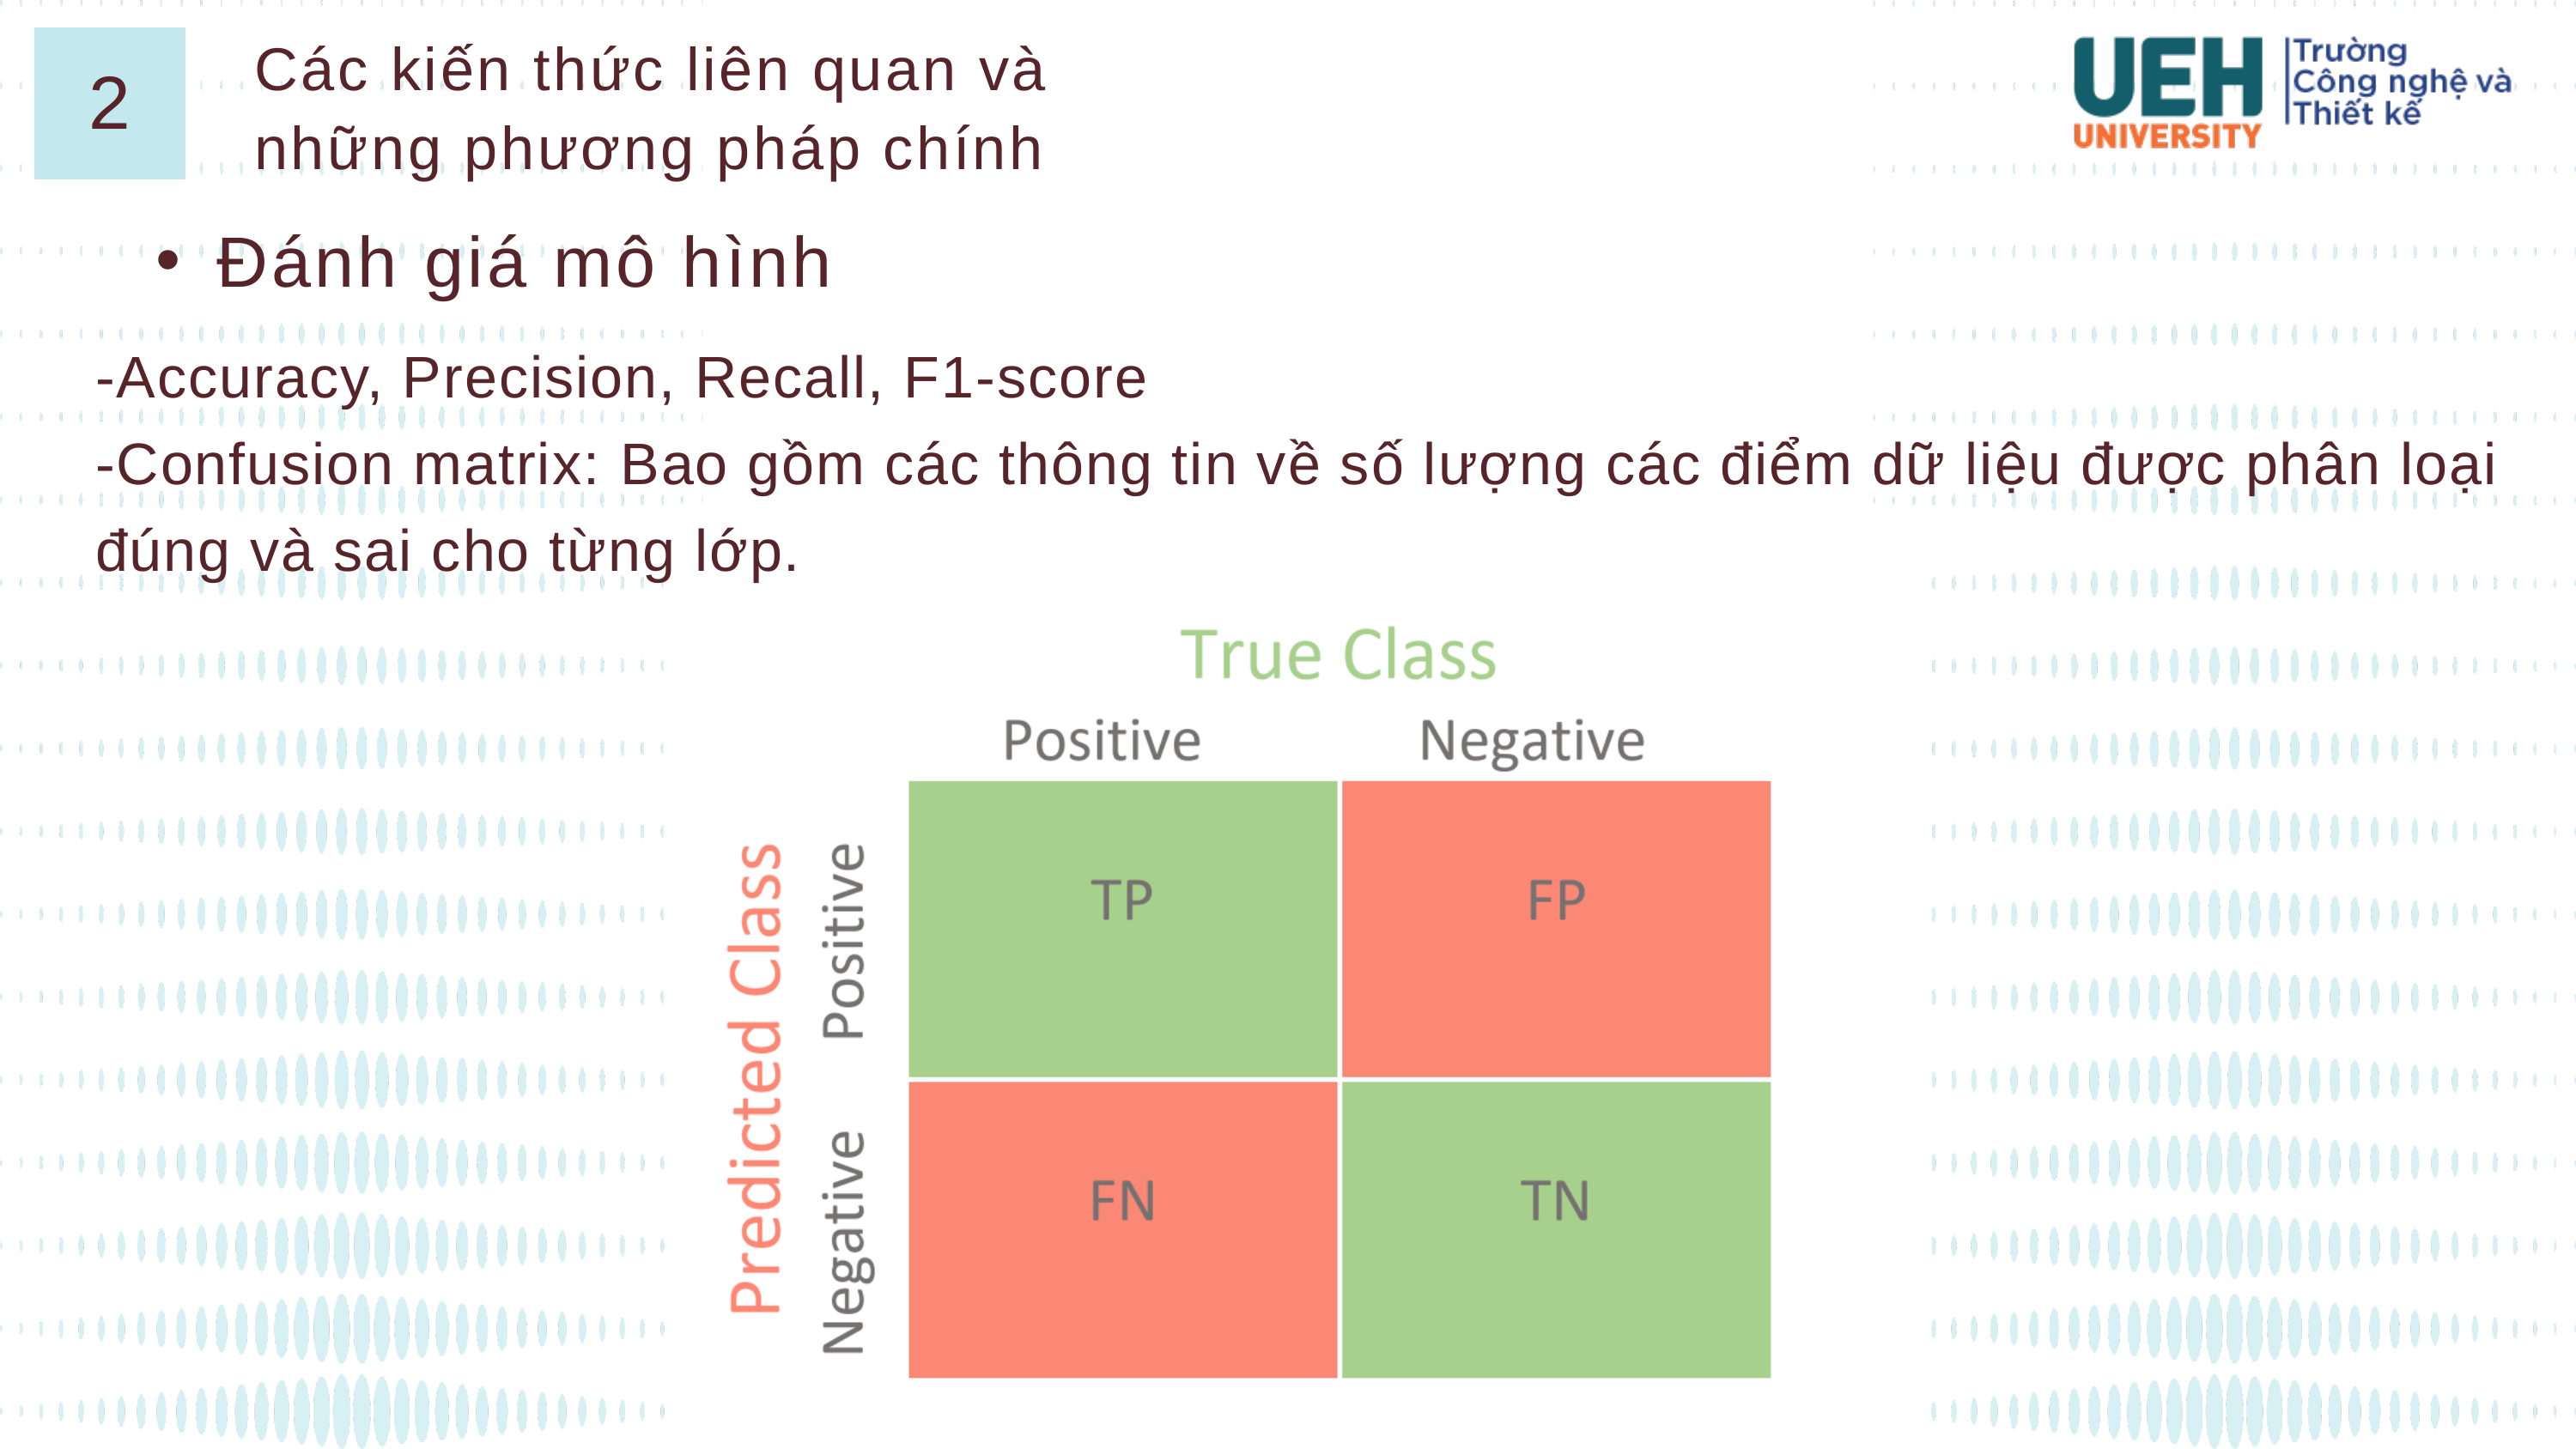

Các kiến thức liên quan và những phương pháp chính

2
Đánh giá mô hình
-Accuracy, Precision, Recall, F1-score
-Confusion matrix: Bao gồm các thông tin về số lượng các điểm dữ liệu được phân loại đúng và sai cho từng lớp.